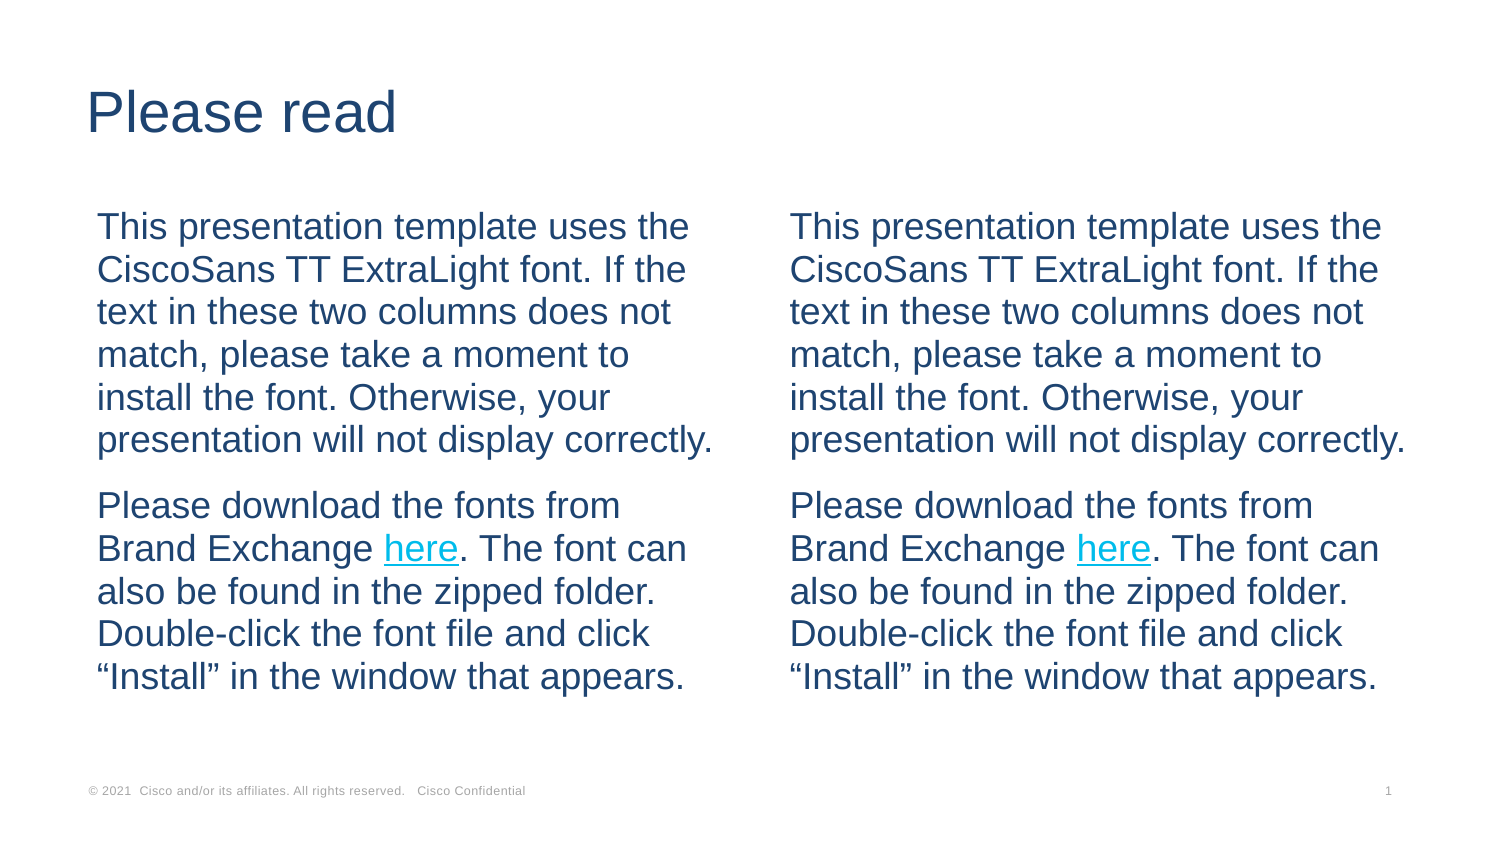

# Please read
This presentation template uses the CiscoSans TT ExtraLight font. If the text in these two columns does not match, please take a moment to install the font. Otherwise, your presentation will not display correctly.
Please download the fonts from Brand Exchange here. The font can also be found in the zipped folder. Double-click the font file and click “Install” in the window that appears.
This presentation template uses the CiscoSans TT ExtraLight font. If the text in these two columns does not match, please take a moment to install the font. Otherwise, your presentation will not display correctly.
Please download the fonts from Brand Exchange here. The font can also be found in the zipped folder. Double-click the font file and click “Install” in the window that appears.